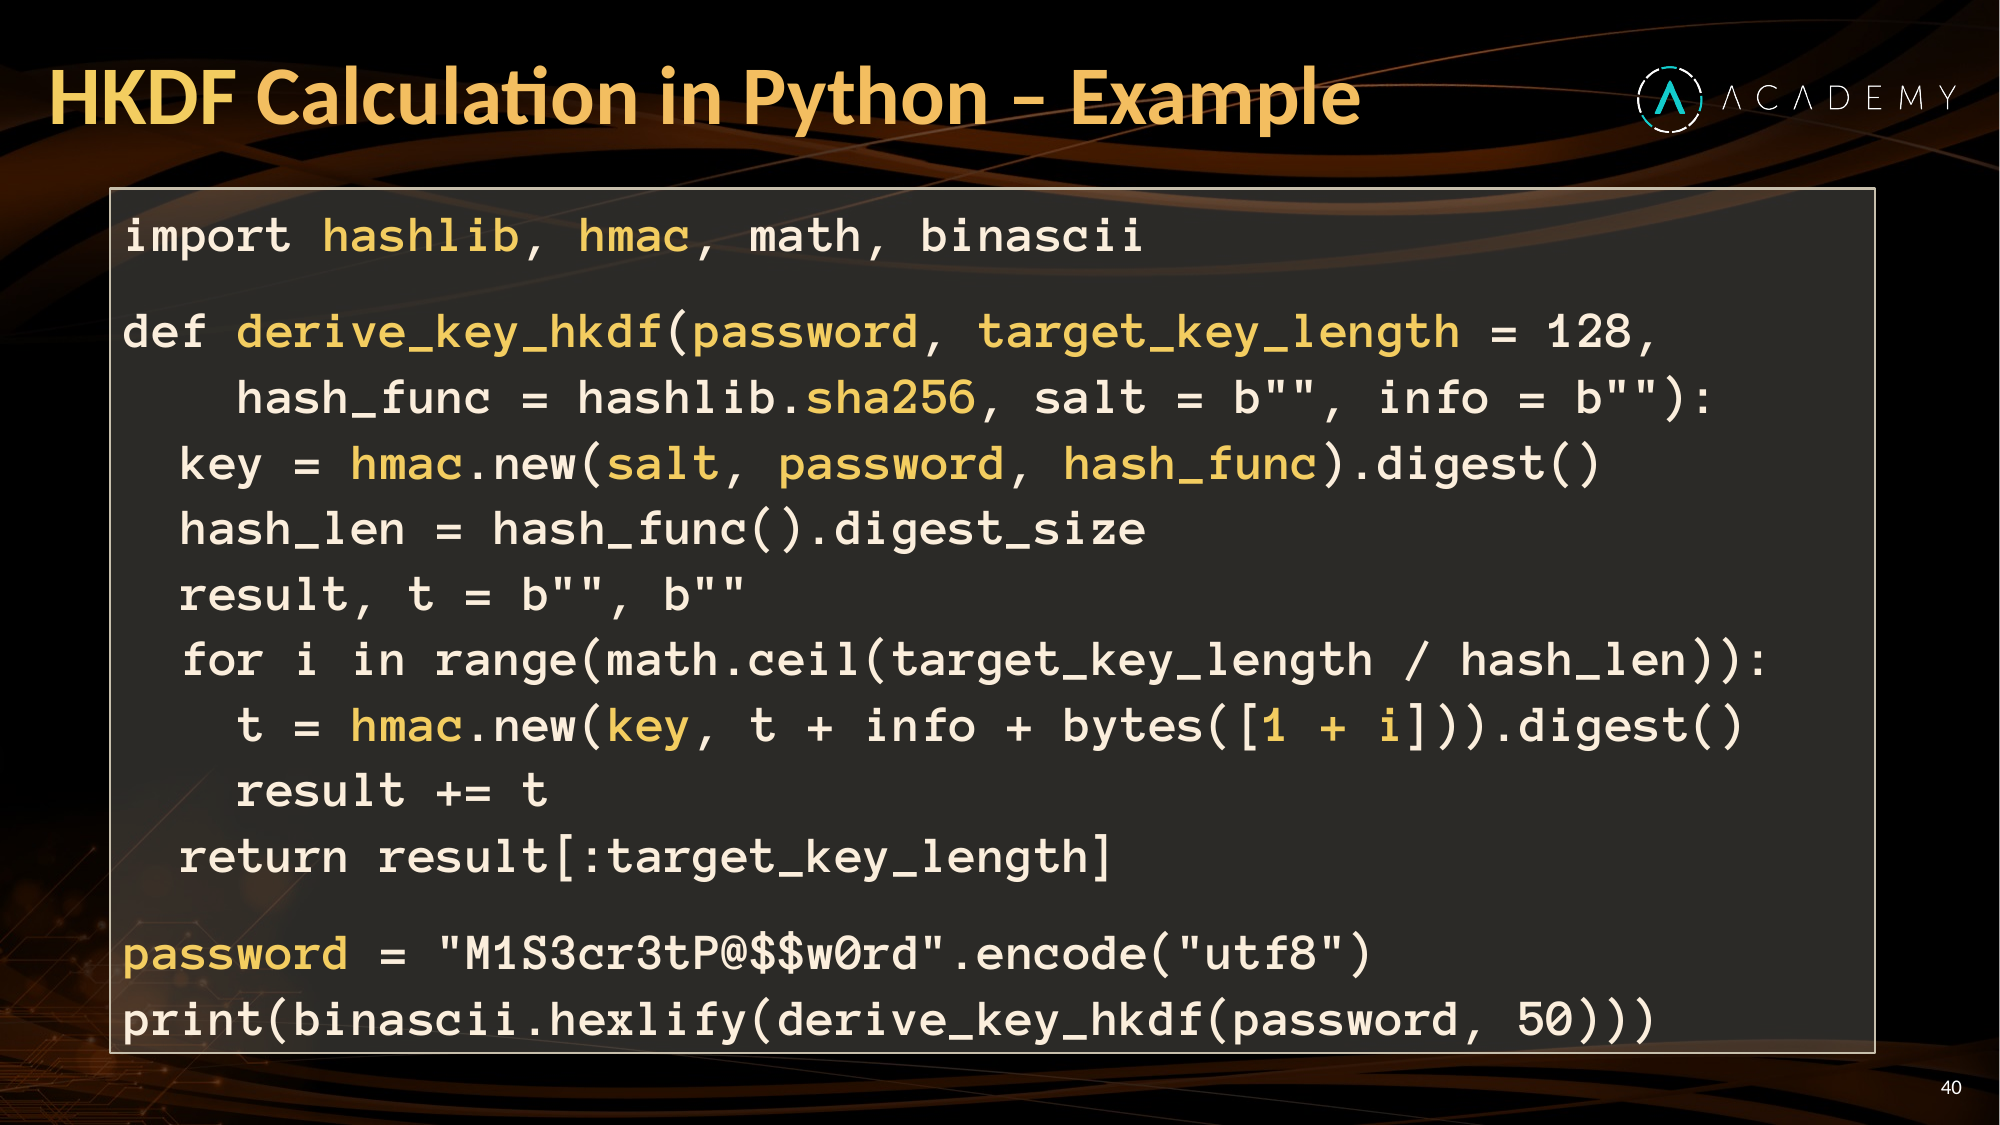

# HKDF Calculation in Python – Example
import hashlib, hmac, math, binascii

def derive_key_hkdf(password, target_key_length = 128,
    hash_func = hashlib.sha256, salt = b"", info = b""):
  key = hmac.new(salt, password, hash_func).digest()
  hash_len = hash_func().digest_size
  result, t = b"", b""
  for i in range(math.ceil(target_key_length / hash_len)):
    t = hmac.new(key, t + info + bytes([1 + i])).digest()
    result += t
  return result[:target_key_length]

password = "M1S3cr3tP@$$w0rd".encode("utf8")
print(binascii.hexlify(derive_key_hkdf(password, 50)))
40